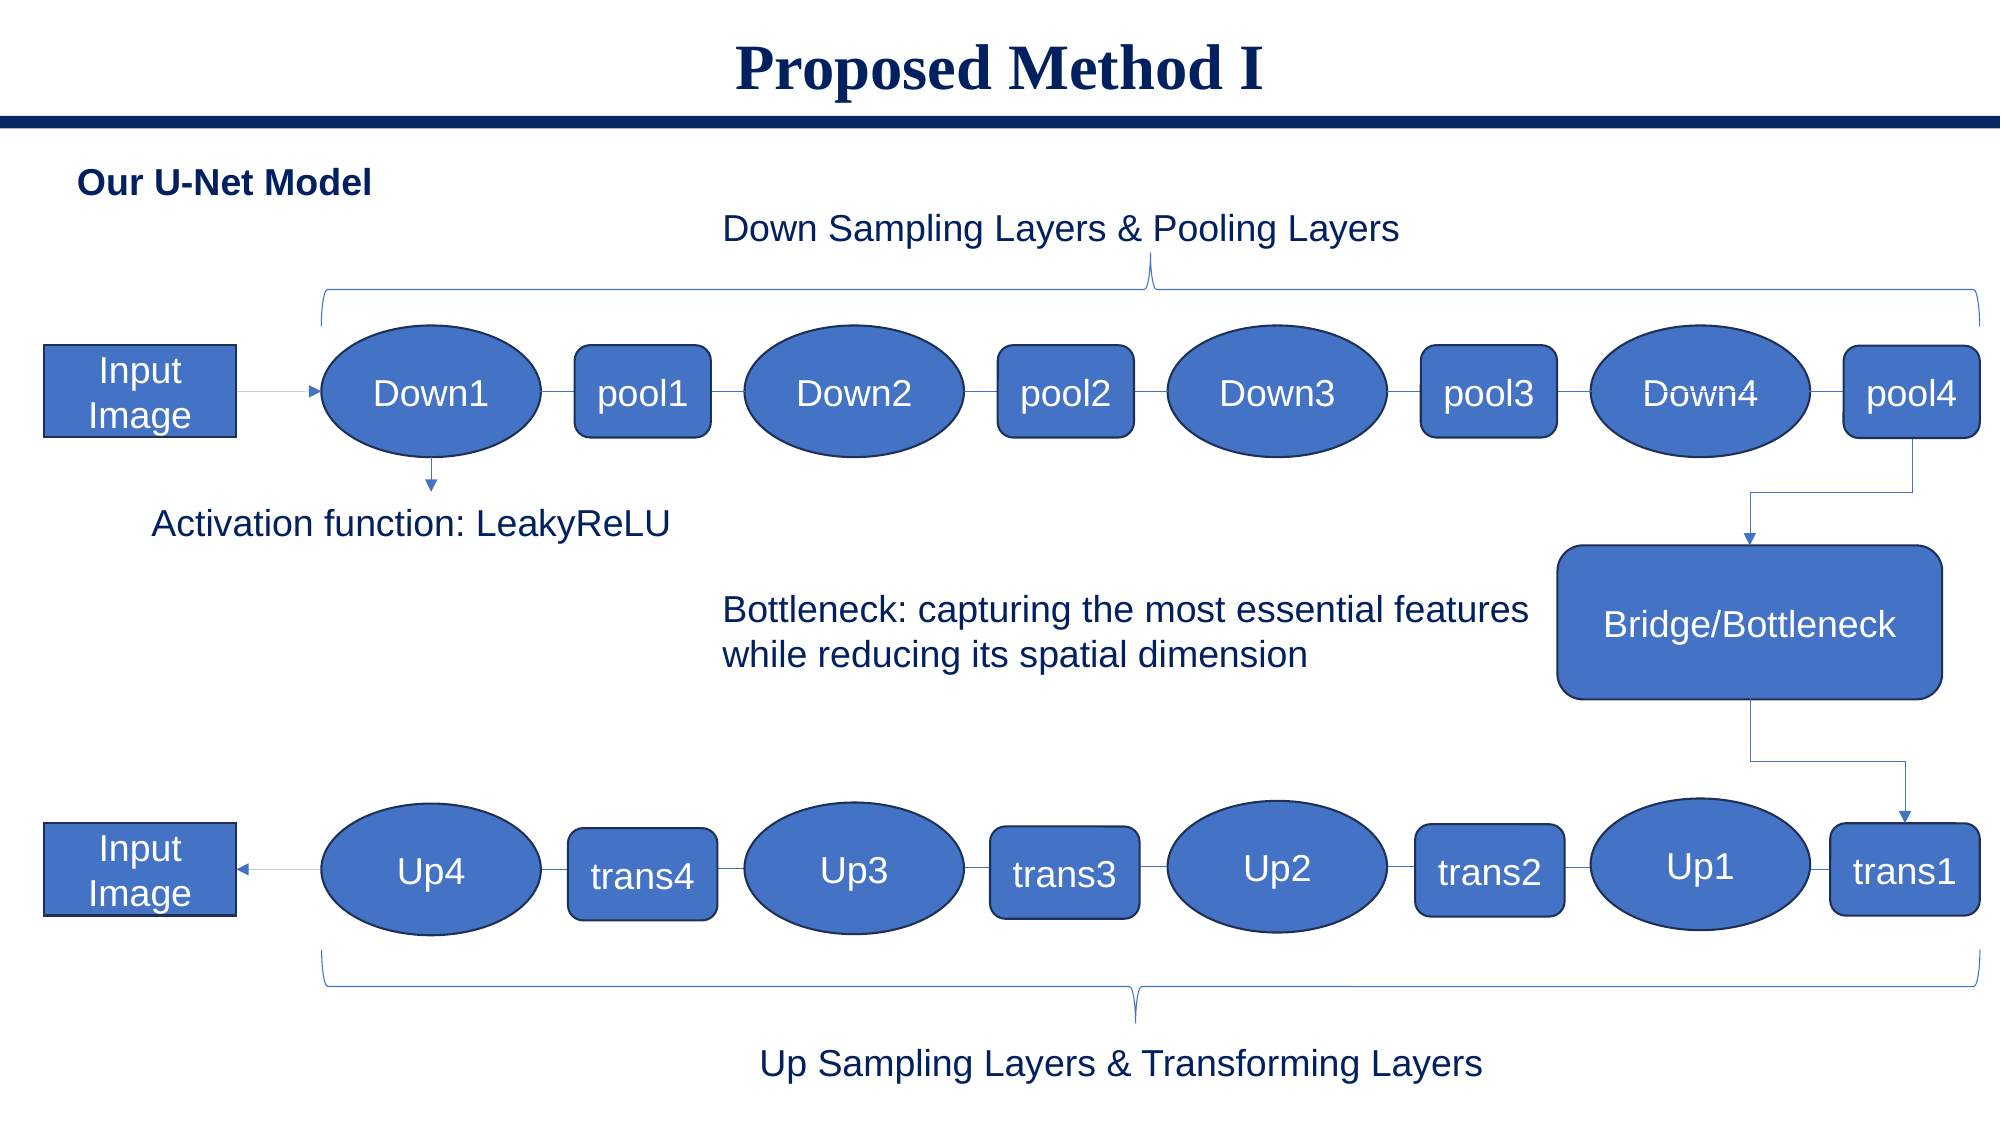

# Proposed Method I

Our U-Net Model

Down Sampling Layers & Pooling Layers
Down1
Down2
Down3
Down4
Input Image
pool1
pool2
pool3
pool4
Activation function: LeakyReLU
Bridge/Bottleneck
Bottleneck: capturing the most essential features while reducing its spatial dimension
Up1
Up2
Up3
Up4
Input Image
trans1
trans2
trans3
trans4
Up Sampling Layers & Transforming Layers